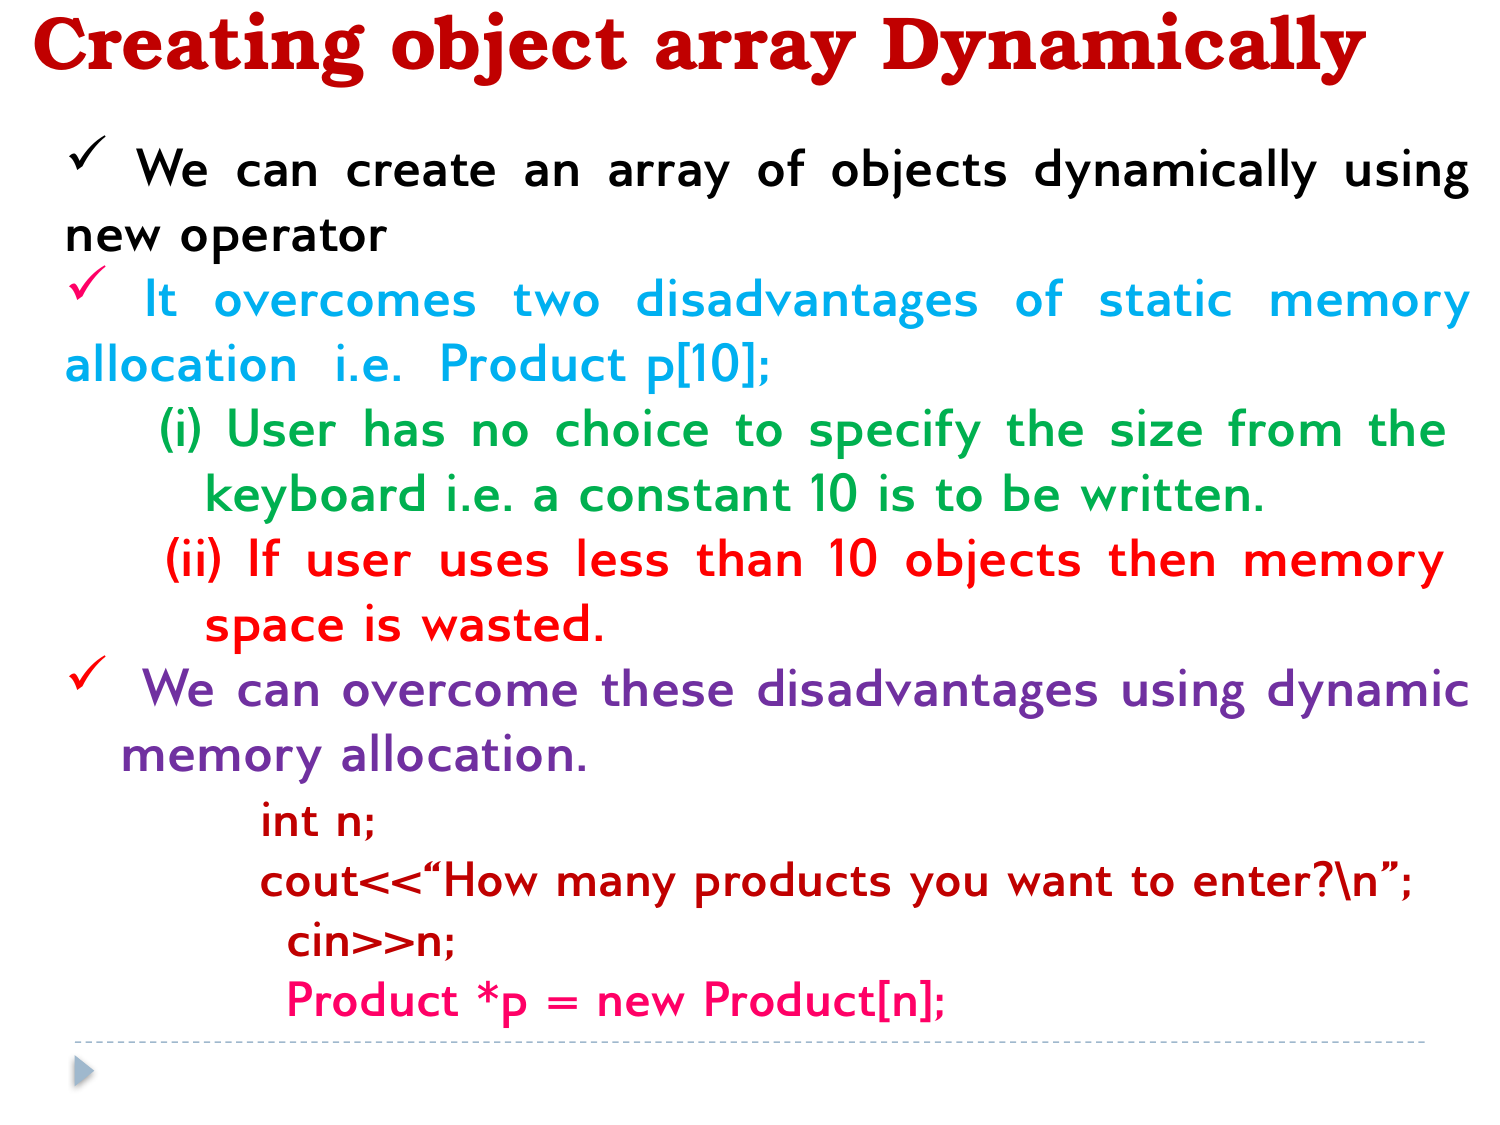

Creating object array Dynamically
 We can create an array of objects dynamically using new operator
 It overcomes two disadvantages of static memory allocation  i.e.  Product p[10];
    (i) User has no choice to specify the size from the  keyboard i.e. a constant 10 is to be written.
    (ii) If user uses less than 10 objects then memory  space is wasted.
 We can overcome these disadvantages using dynamic memory allocation.
           int n;
            cout<<“How many products you want to enter?\n”;
		 cin>>n;
		 Product *p = new Product[n];